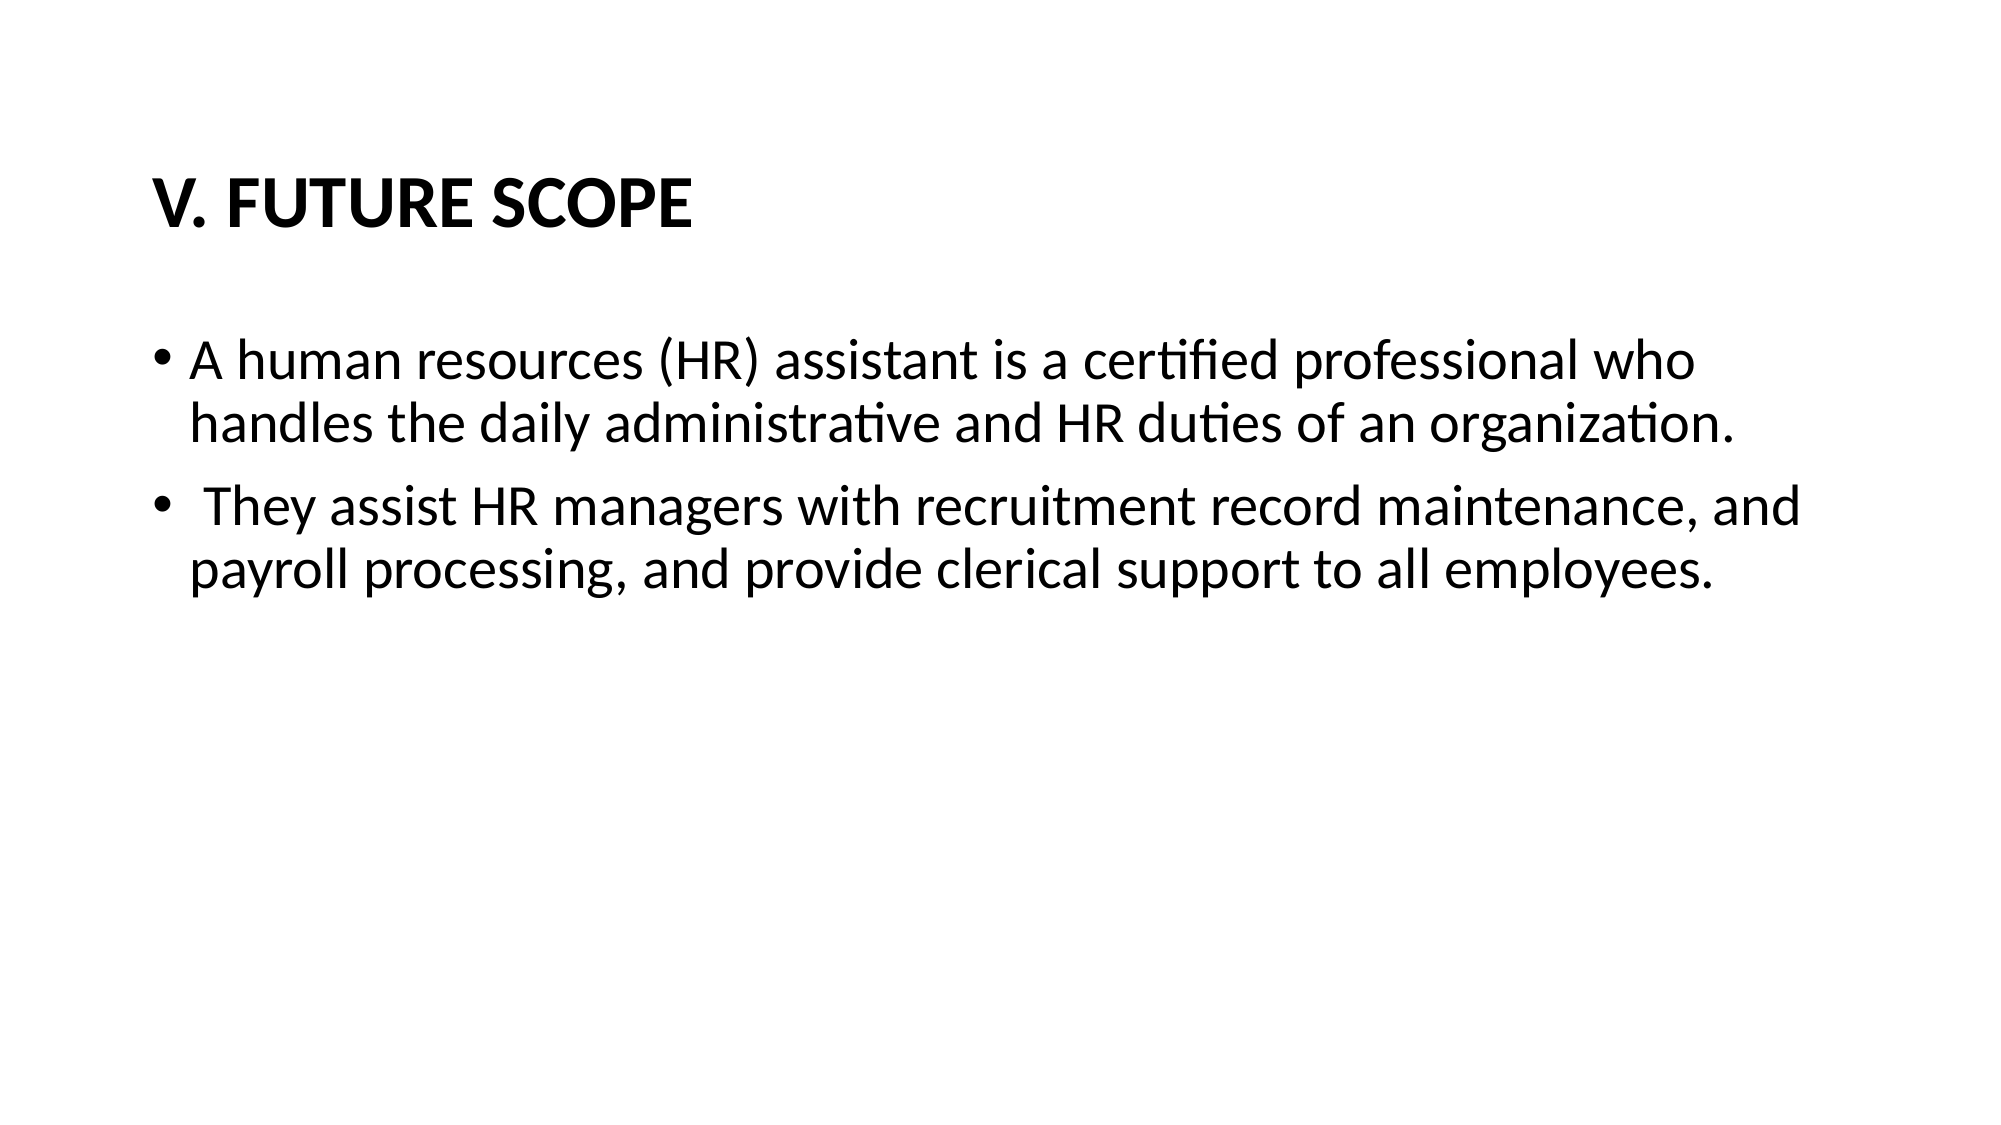

# V. FUTURE SCOPE
A human resources (HR) assistant is a certified professional who handles the daily administrative and HR duties of an organization.
 They assist HR managers with recruitment record maintenance, and payroll processing, and provide clerical support to all employees.